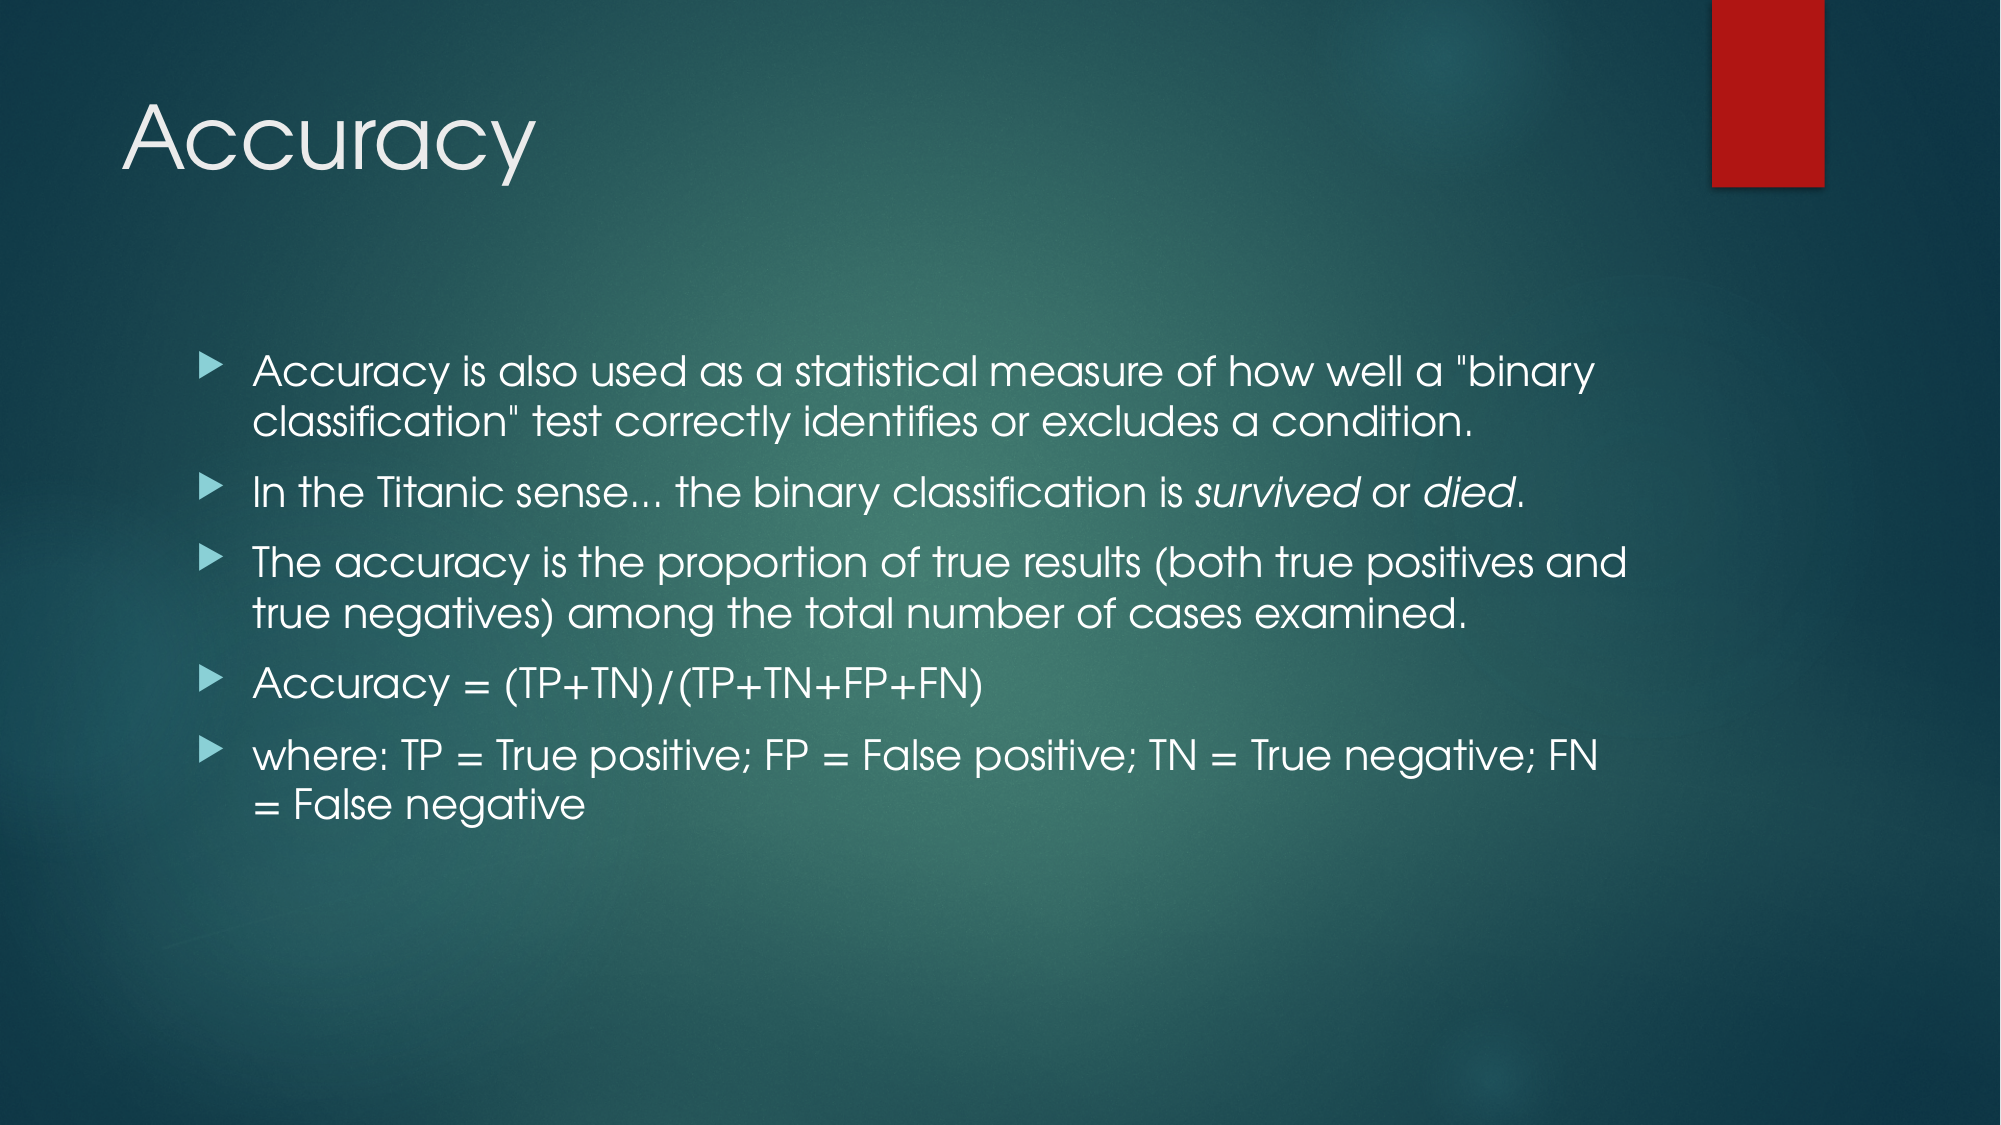

# Accuracy
Accuracy is also used as a statistical measure of how well a "binary classification" test correctly identifies or excludes a condition.
In the Titanic sense... the binary classification is survived or died.
The accuracy is the proportion of true results (both true positives and true negatives) among the total number of cases examined.
Accuracy = (TP+TN)/(TP+TN+FP+FN)
where: TP = True positive; FP = False positive; TN = True negative; FN = False negative